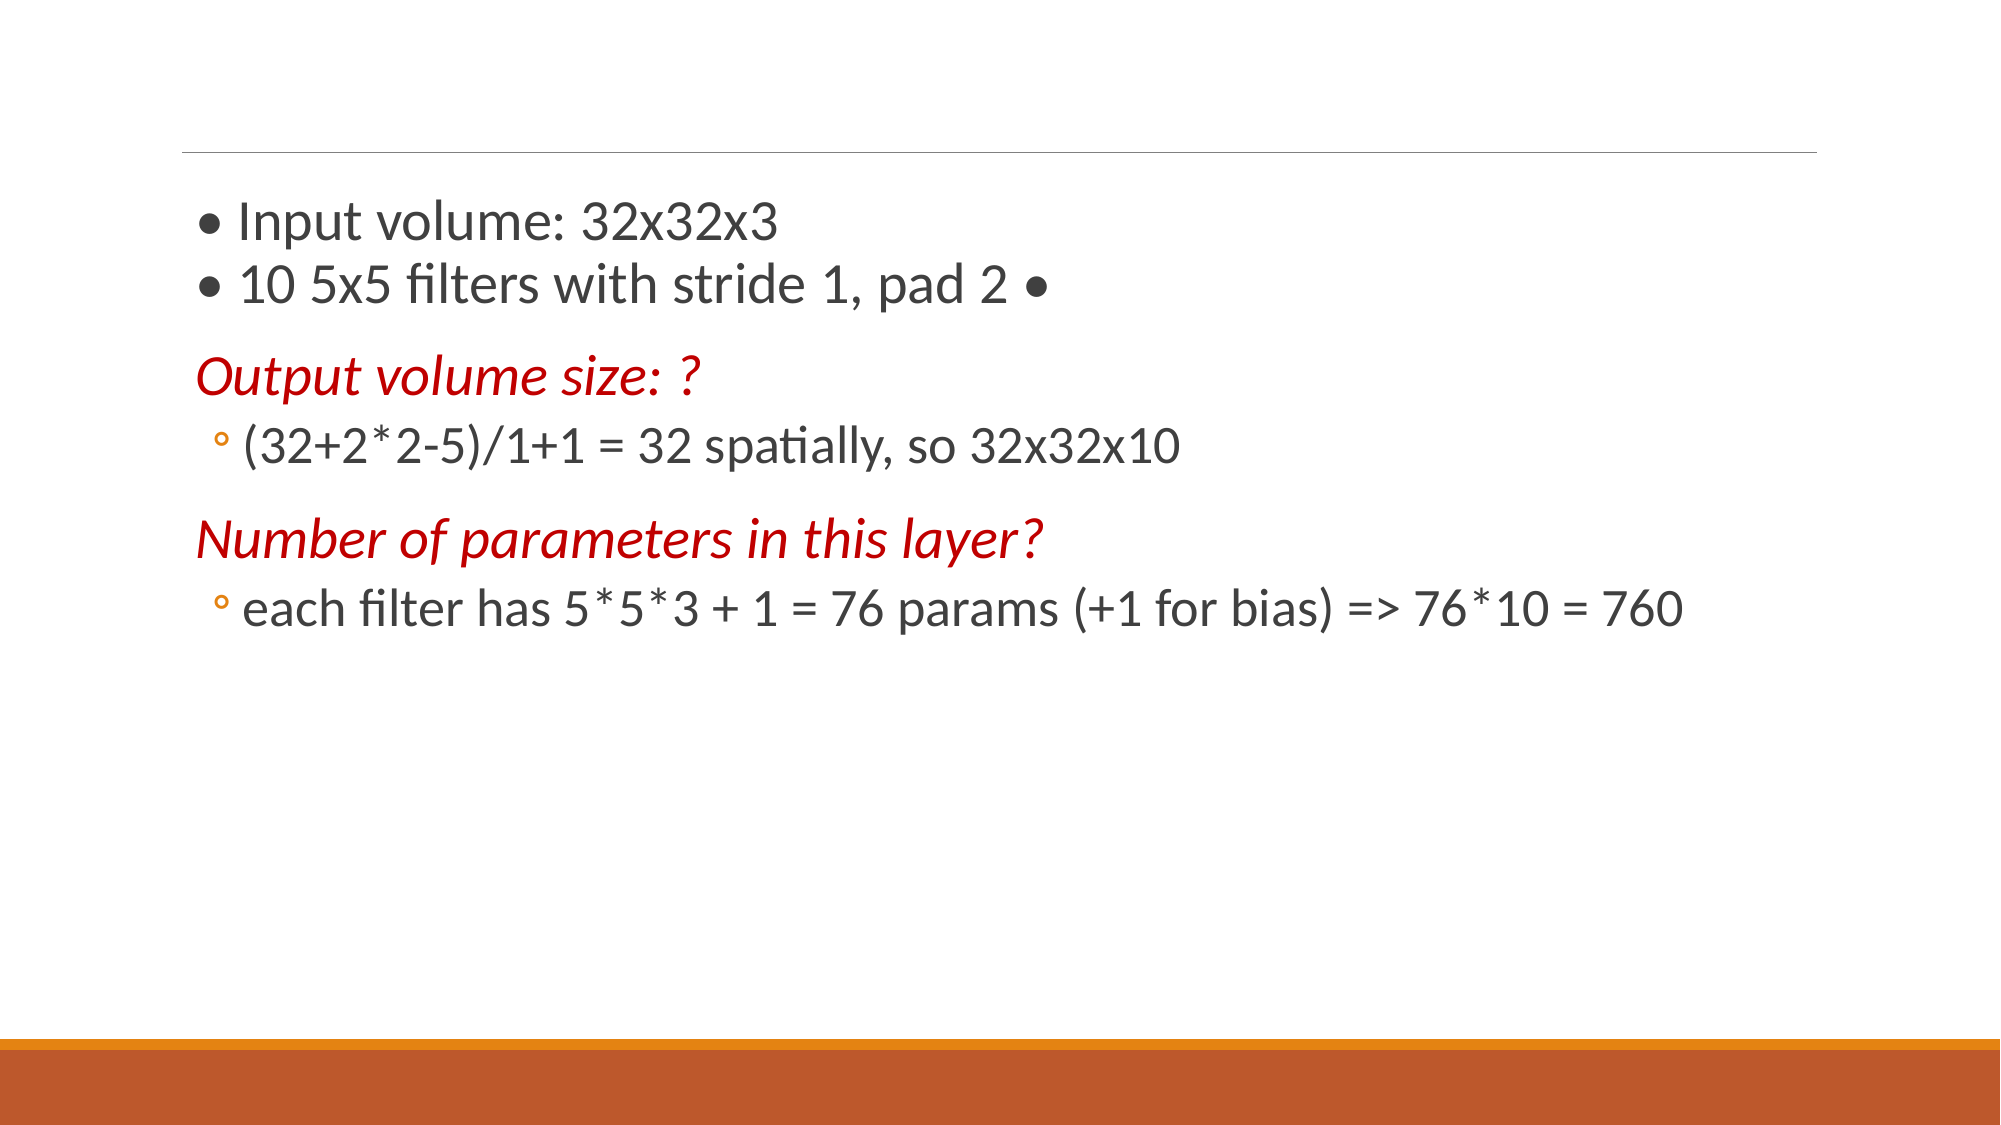

#
• Input volume: 32x32x3
• 10 5x5 filters with stride 1, pad 2 •
Output volume size: ?
(32+2*2-5)/1+1 = 32 spatially, so 32x32x10
Number of parameters in this layer?
each filter has 5*5*3 + 1 = 76 params (+1 for bias) => 76*10 = 760